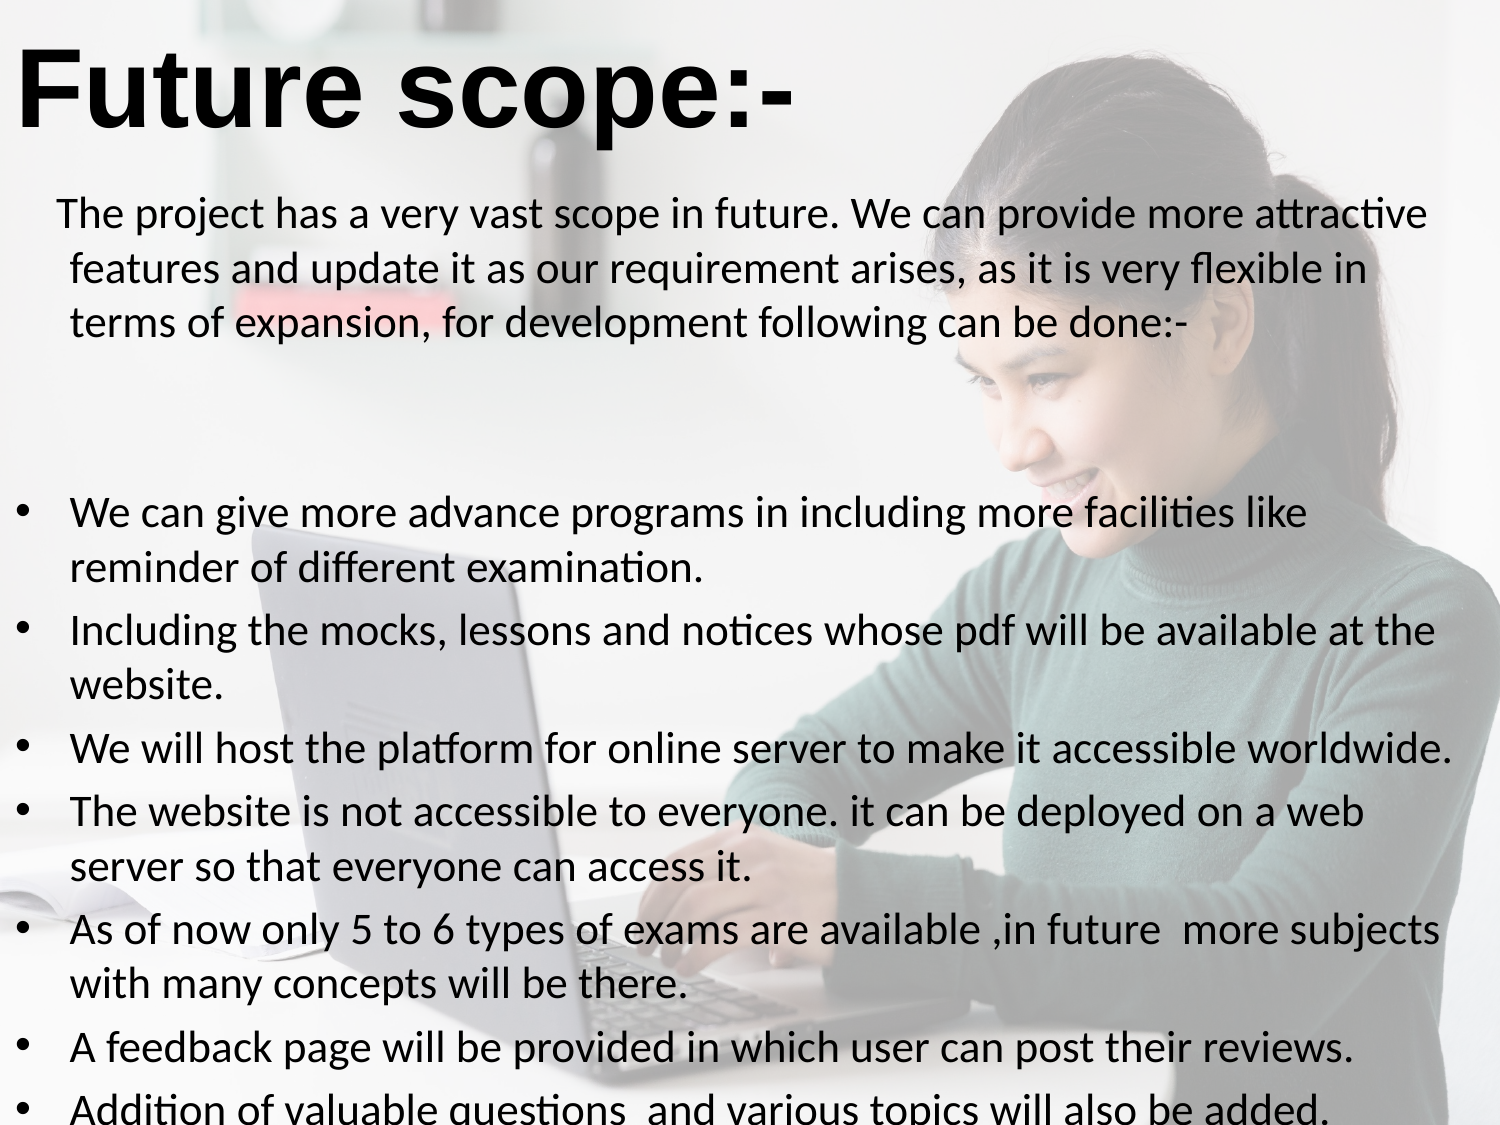

# Future scope:-
    The project has a very vast scope in future. We can provide more attractive features and update it as our requirement arises, as it is very flexible in terms of expansion, for development following can be done:-

We can give more advance programs in including more facilities like reminder of different examination.
Including the mocks, lessons and notices whose pdf will be available at the website.
We will host the platform for online server to make it accessible worldwide.
The website is not accessible to everyone. it can be deployed on a web server so that everyone can access it.
As of now only 5 to 6 types of exams are available ,in future  more subjects with many concepts will be there.
A feedback page will be provided in which user can post their reviews.
Addition of valuable questions  and various topics will also be added.
We are also going to intake Governmental examinations in a year.